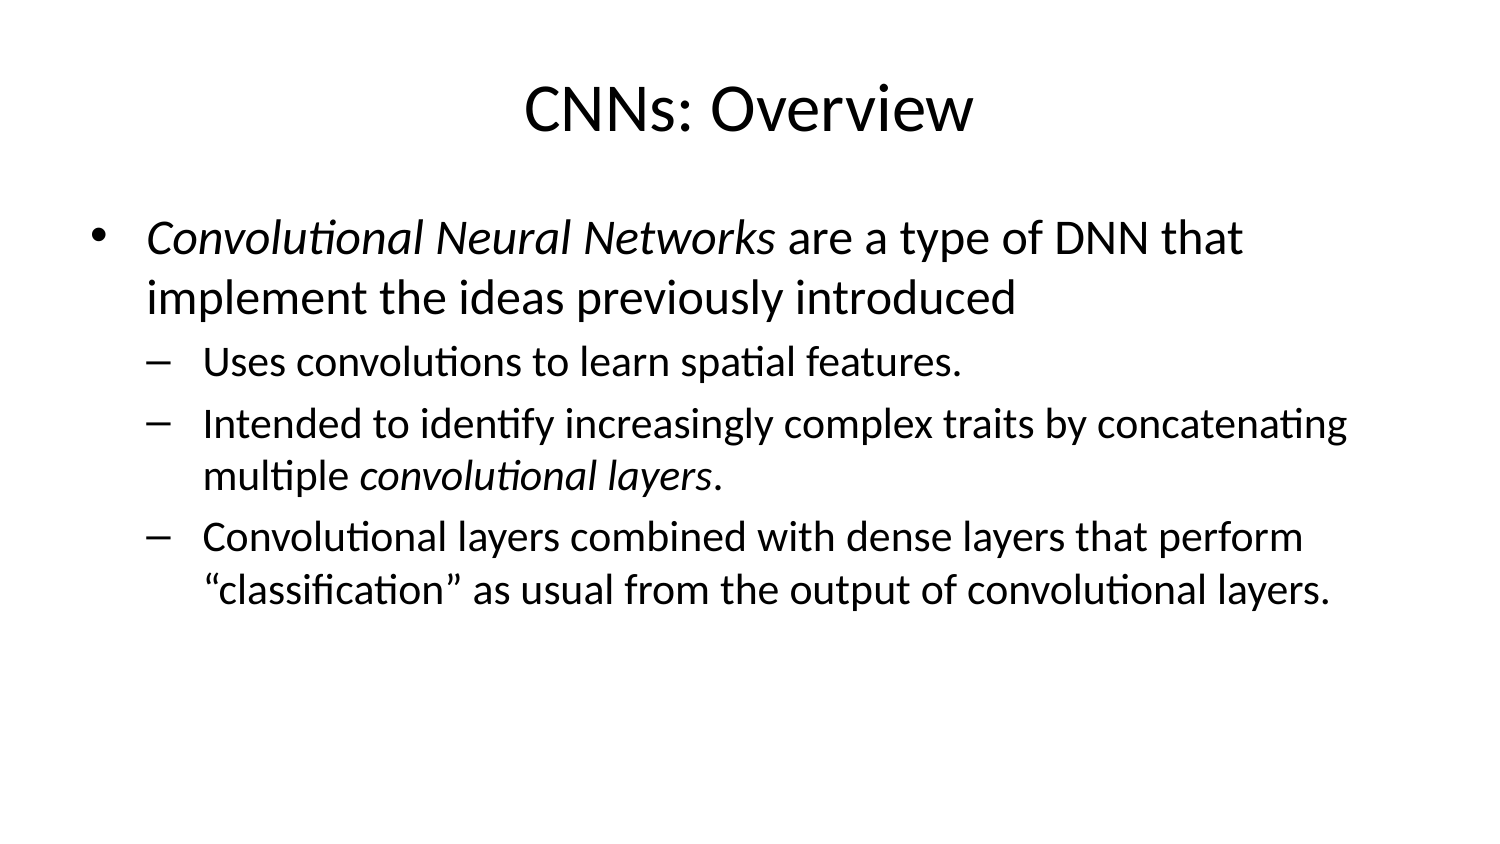

# CNNs: Overview
Convolutional Neural Networks are a type of DNN that implement the ideas previously introduced
Uses convolutions to learn spatial features.
Intended to identify increasingly complex traits by concatenating multiple convolutional layers.
Convolutional layers combined with dense layers that perform “classification” as usual from the output of convolutional layers.